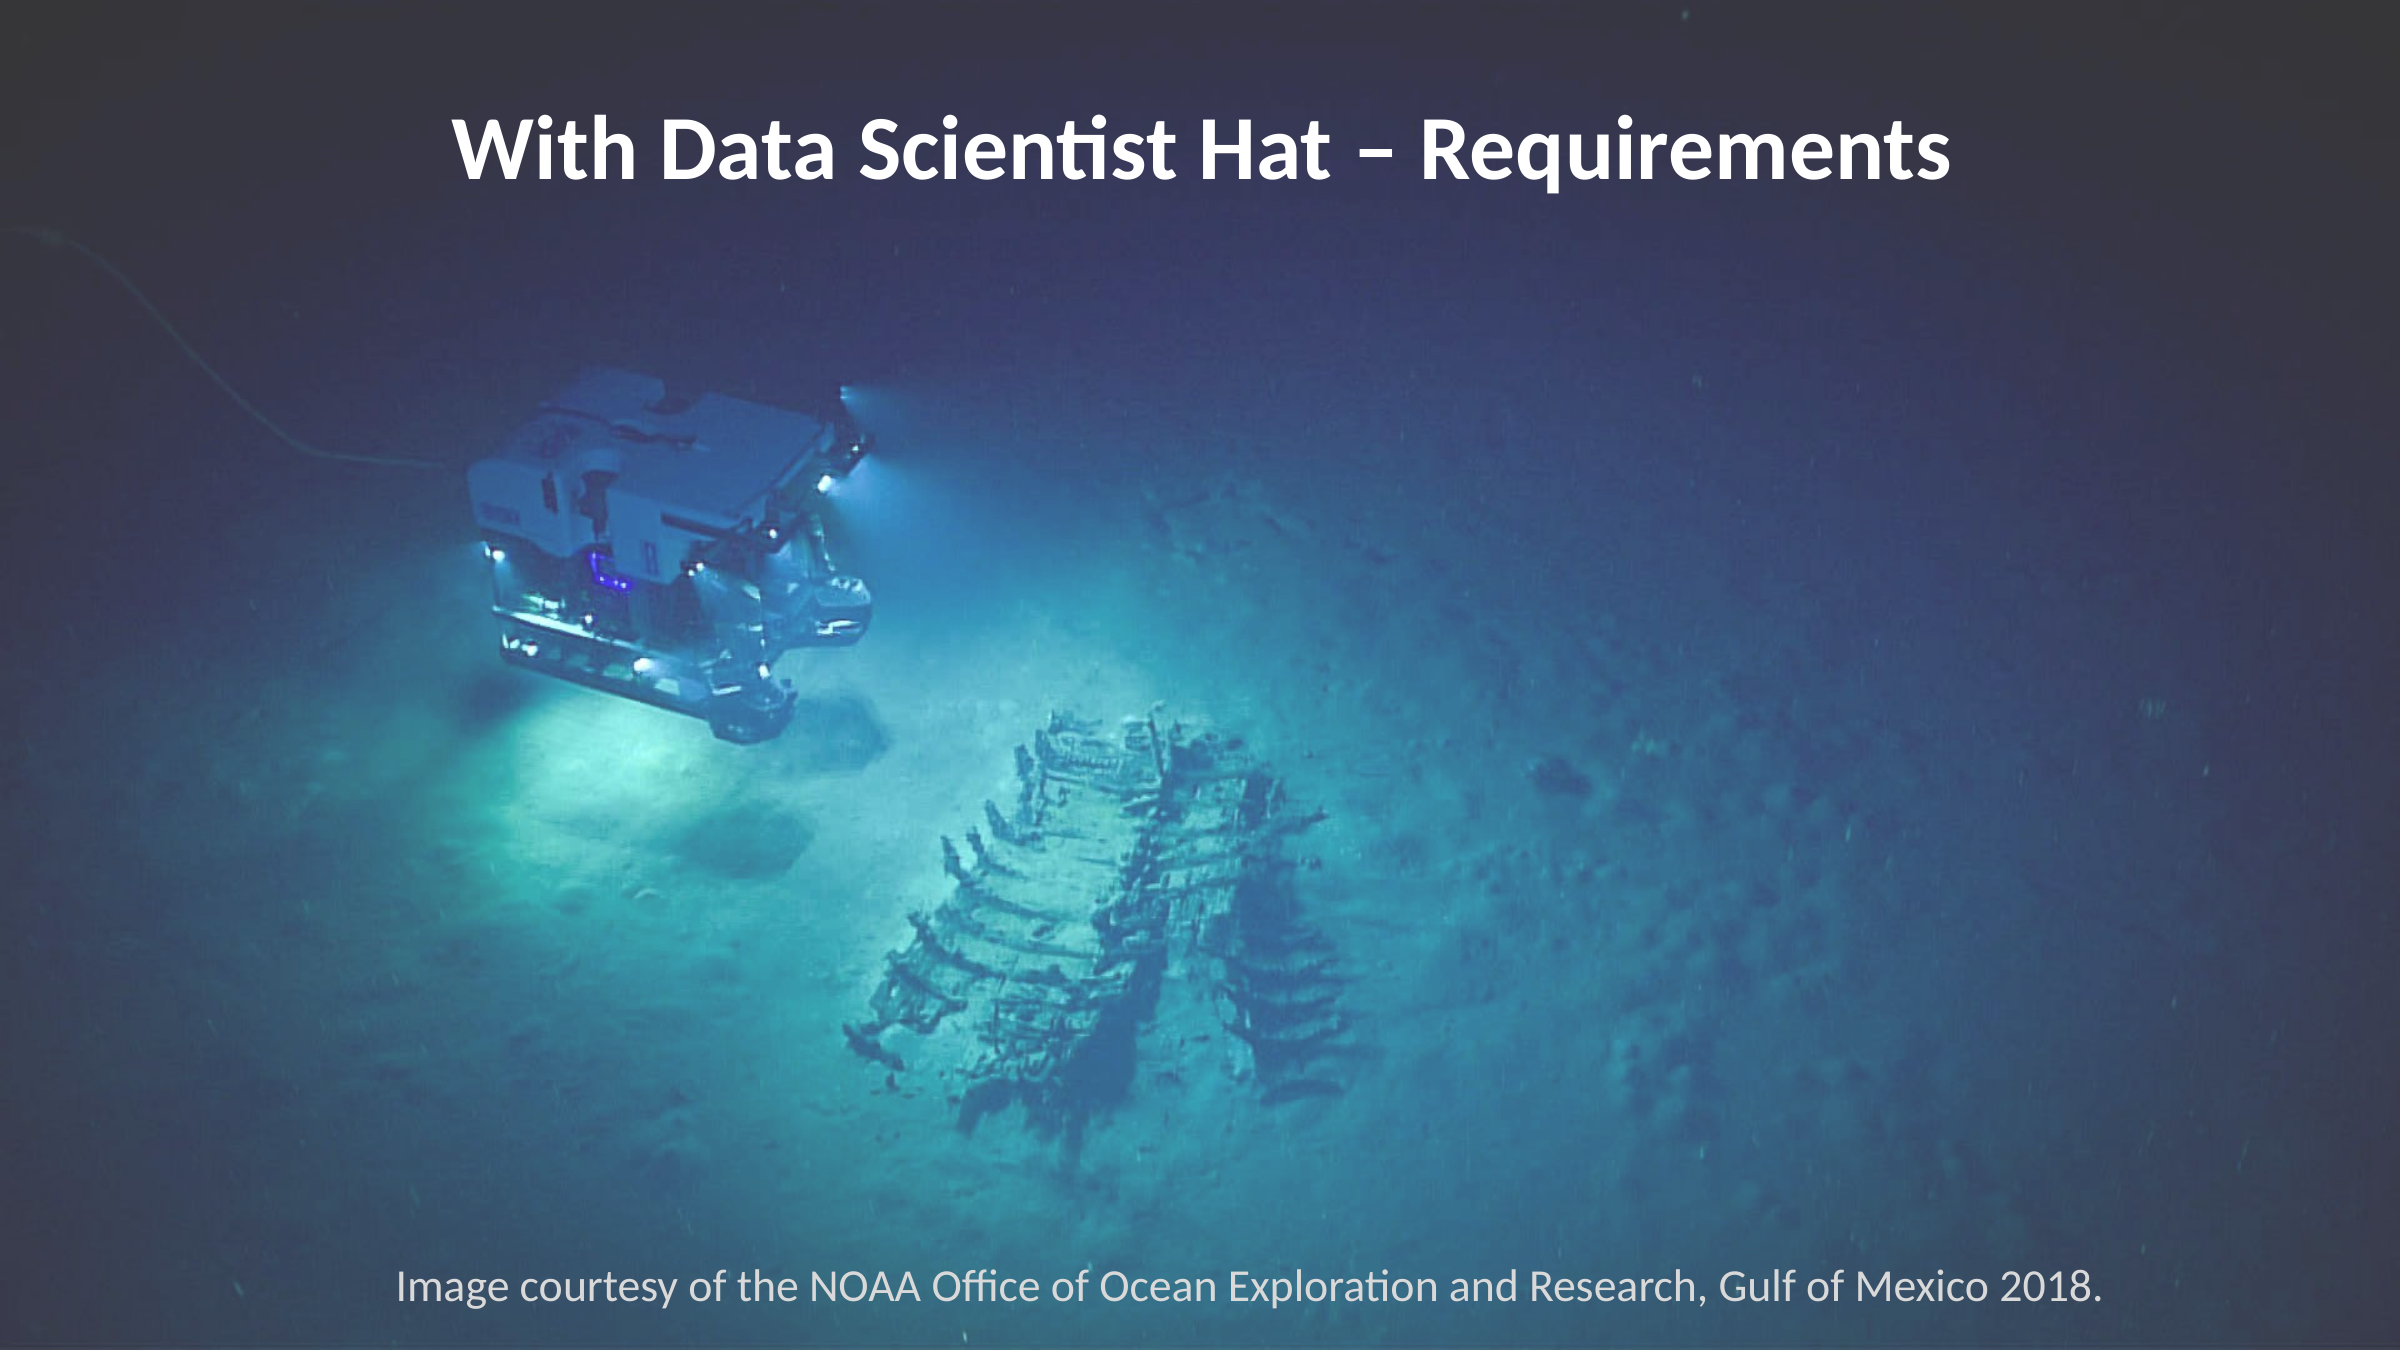

# With Data Scientist Hat – Requirements
Image courtesy of the NOAA Office of Ocean Exploration and Research, Gulf of Mexico 2018.